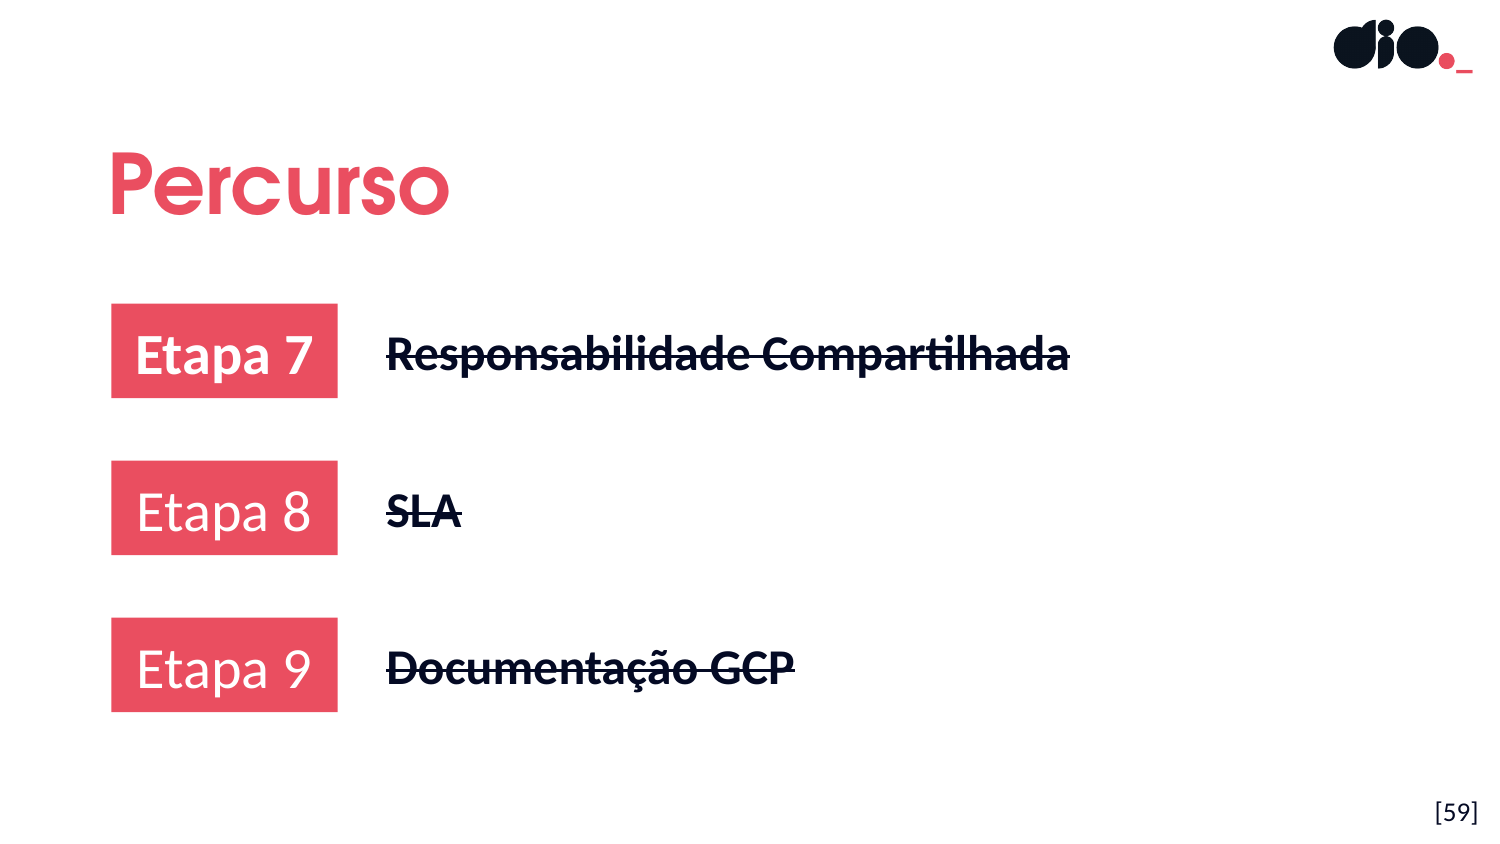

Percurso
Etapa 7
Responsabilidade Compartilhada
Etapa 8
SLA
Etapa 9
Documentação GCP
[59]